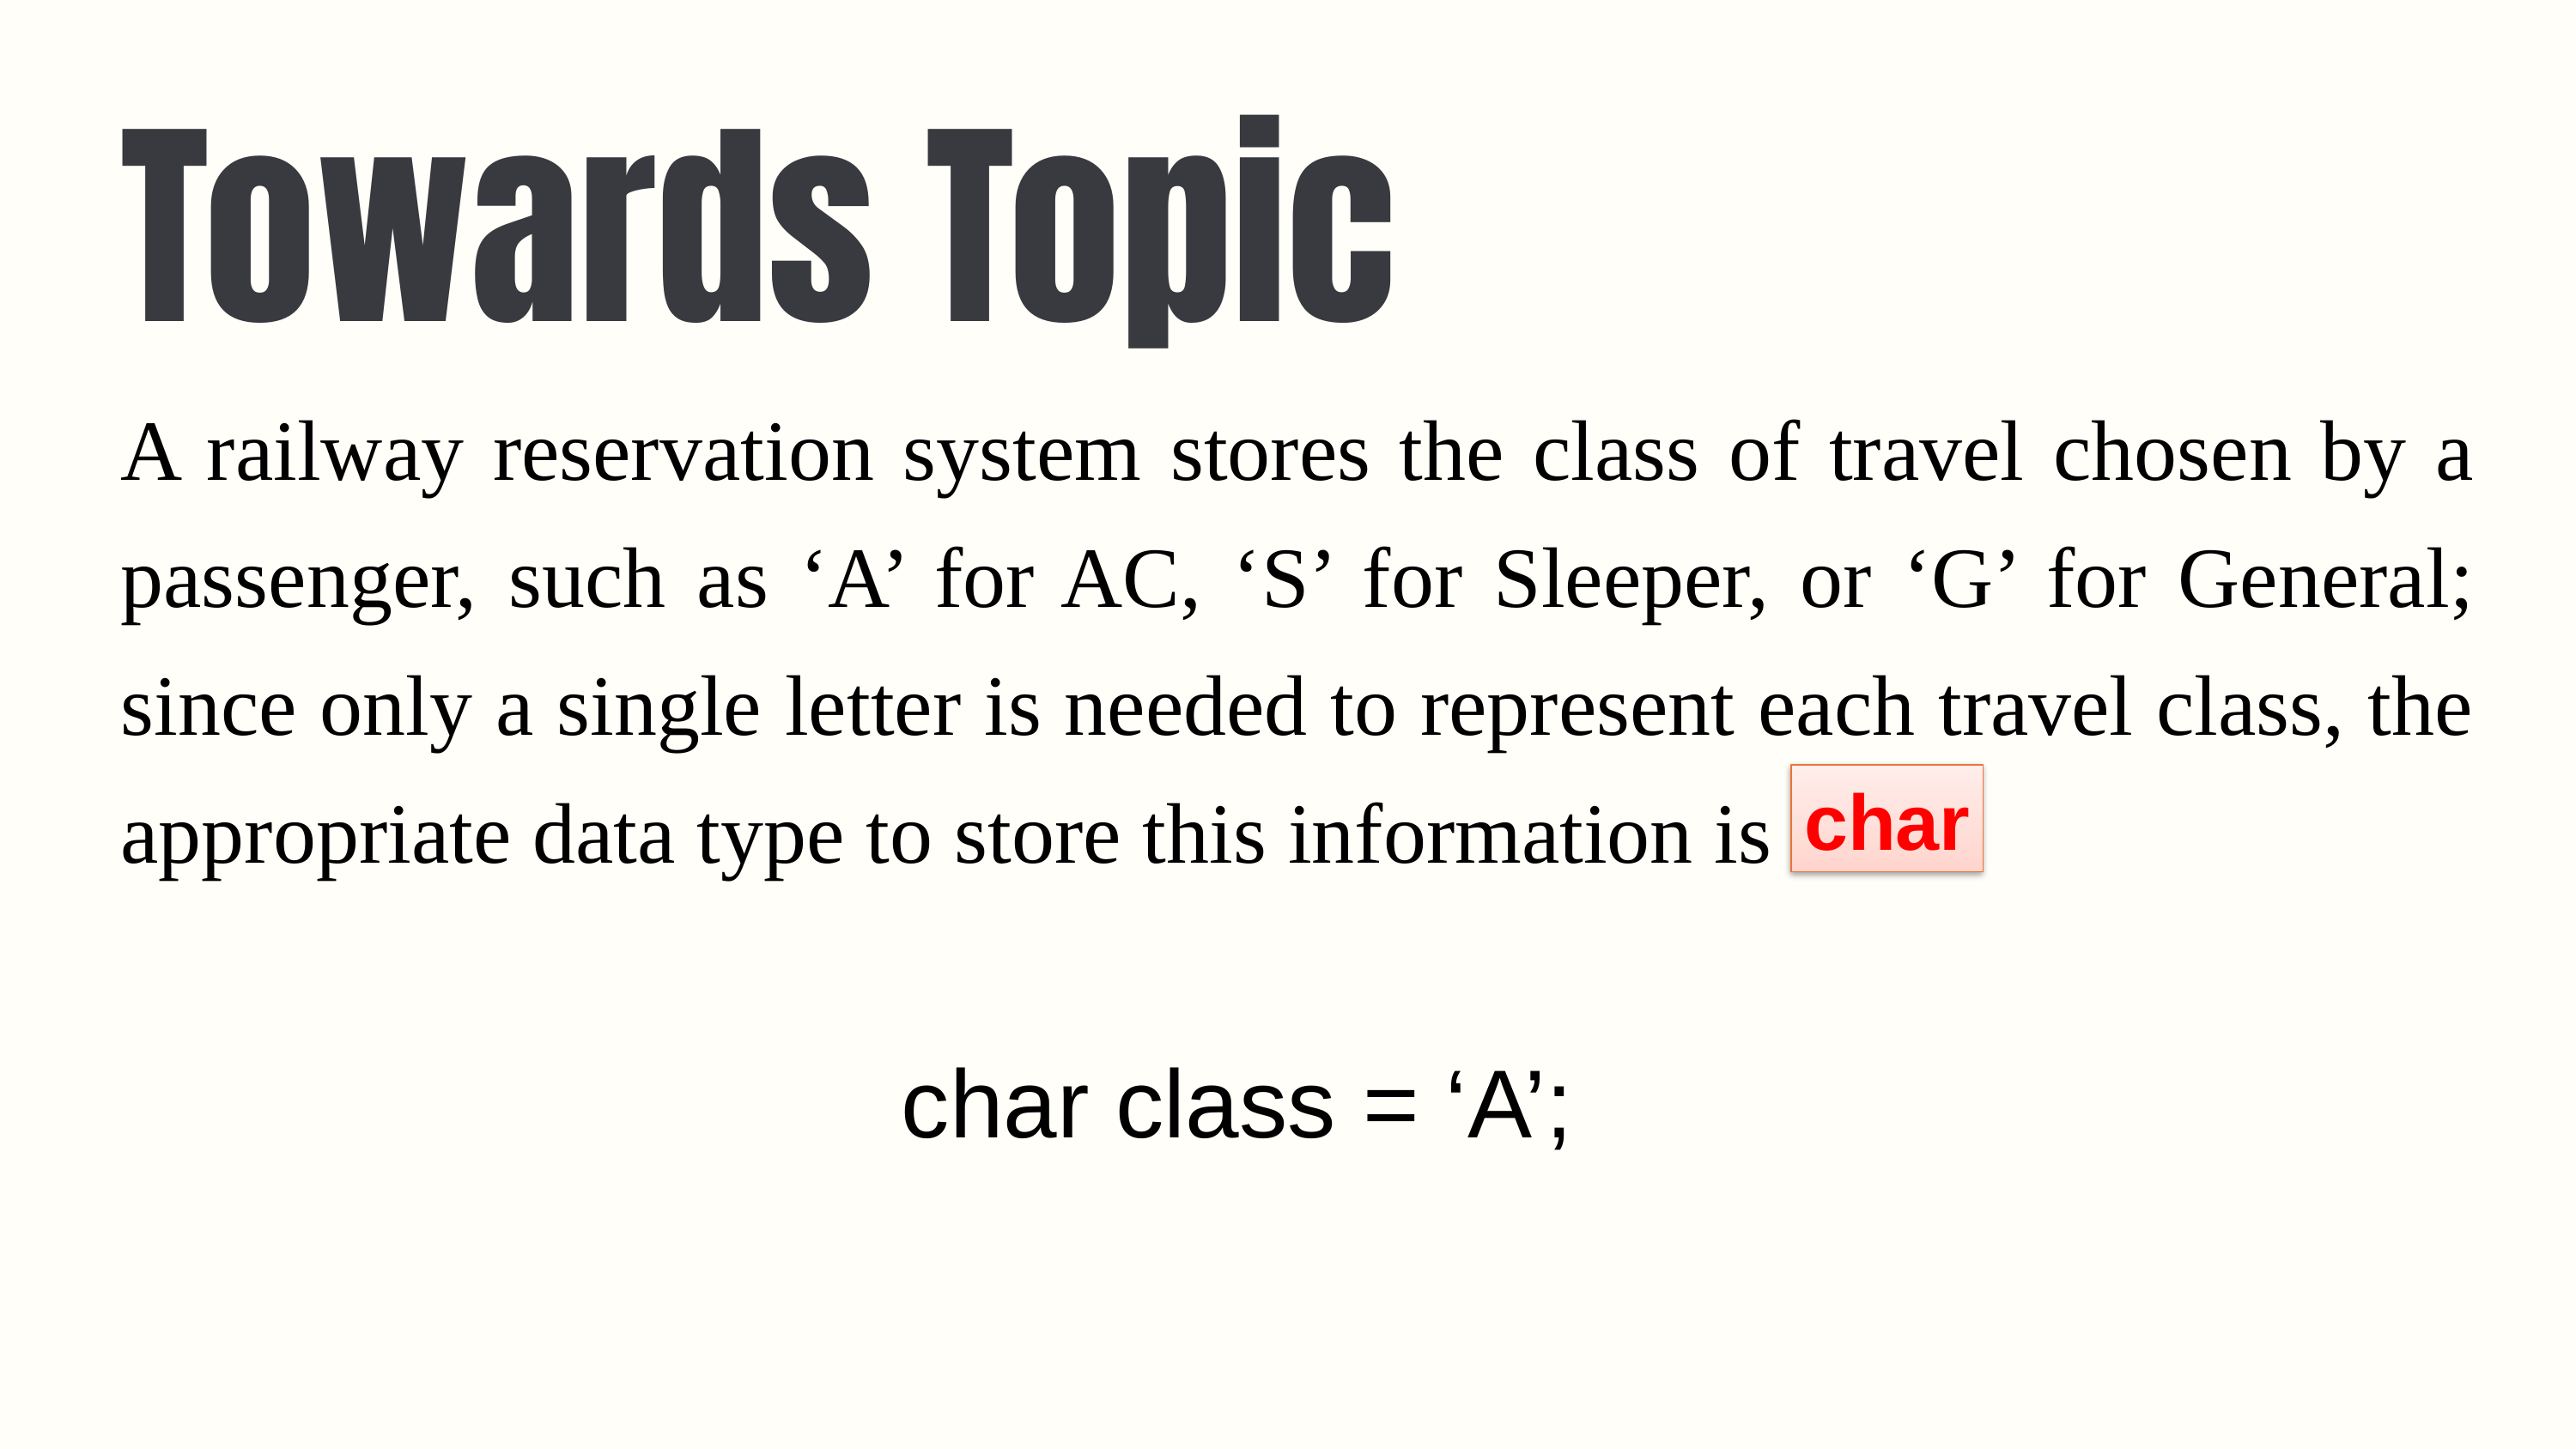

Towards Topic
A railway reservation system stores the class of travel chosen by a passenger, such as ‘A’ for AC, ‘S’ for Sleeper, or ‘G’ for General; since only a single letter is needed to represent each travel class, the appropriate data type to store this information is
char
char class = ‘A’;